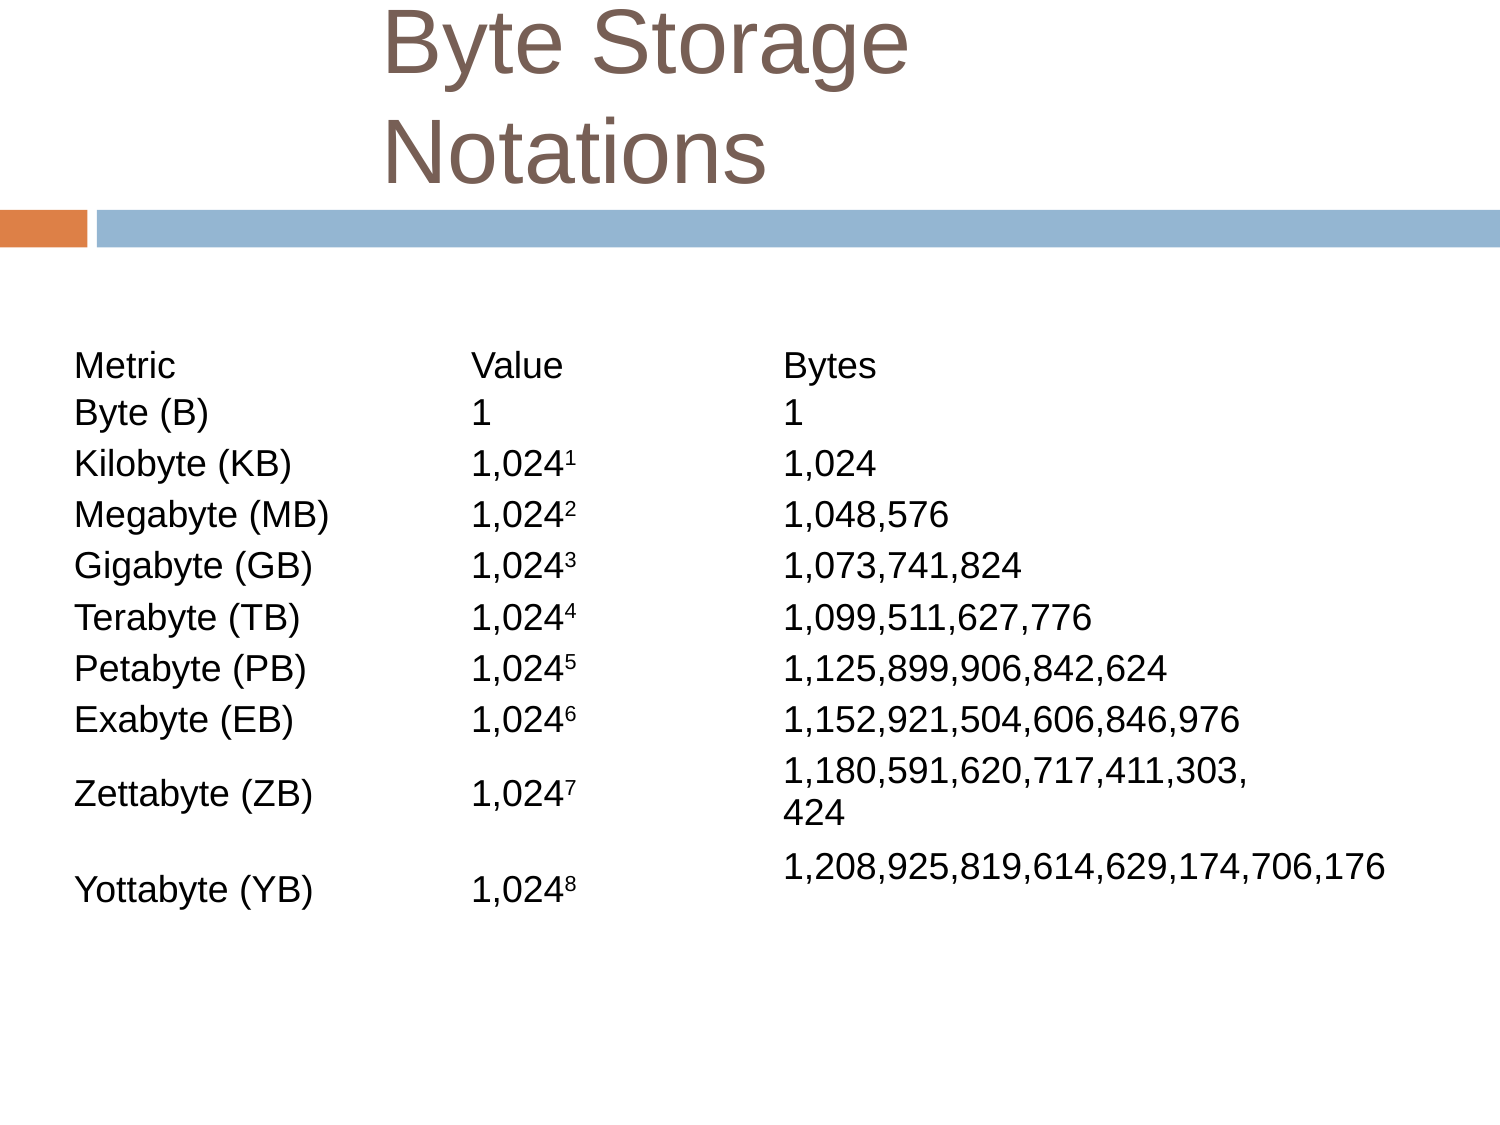

# Byte Storage Notations
| Metric | Value | Bytes |
| --- | --- | --- |
| Byte (B) | 1 | 1 |
| Kilobyte (KB) | 1,0241 | 1,024 |
| Megabyte (MB) | 1,0242 | 1,048,576 |
| Gigabyte (GB) | 1,0243 | 1,073,741,824 |
| Terabyte (TB) | 1,0244 | 1,099,511,627,776 |
| Petabyte (PB) | 1,0245 | 1,125,899,906,842,624 |
| Exabyte (EB) | 1,0246 | 1,152,921,504,606,846,976 |
| Zettabyte (ZB) | 1,0247 | 1,180,591,620,717,411,303, 424 |
| Yottabyte (YB) | 1,0248 | 1,208,925,819,614,629,174,706,176 |